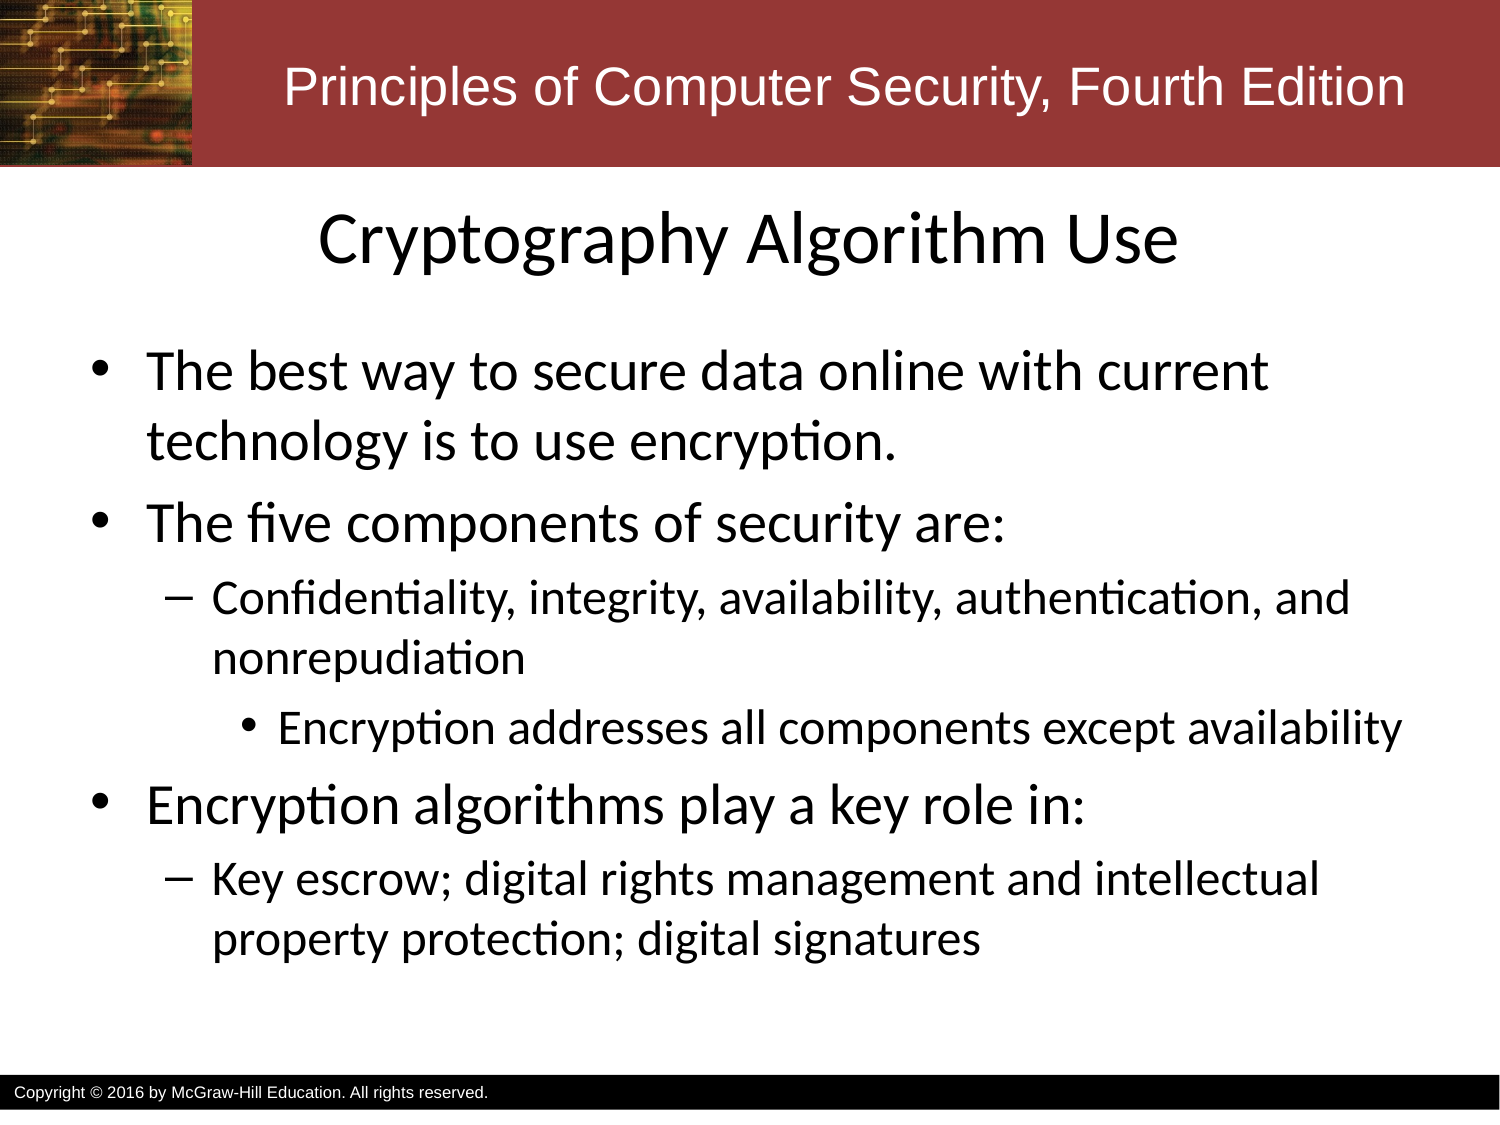

# Cryptography Algorithm Use
The best way to secure data online with current technology is to use encryption.
The five components of security are:
Confidentiality, integrity, availability, authentication, and nonrepudiation
Encryption addresses all components except availability
Encryption algorithms play a key role in:
Key escrow; digital rights management and intellectual property protection; digital signatures